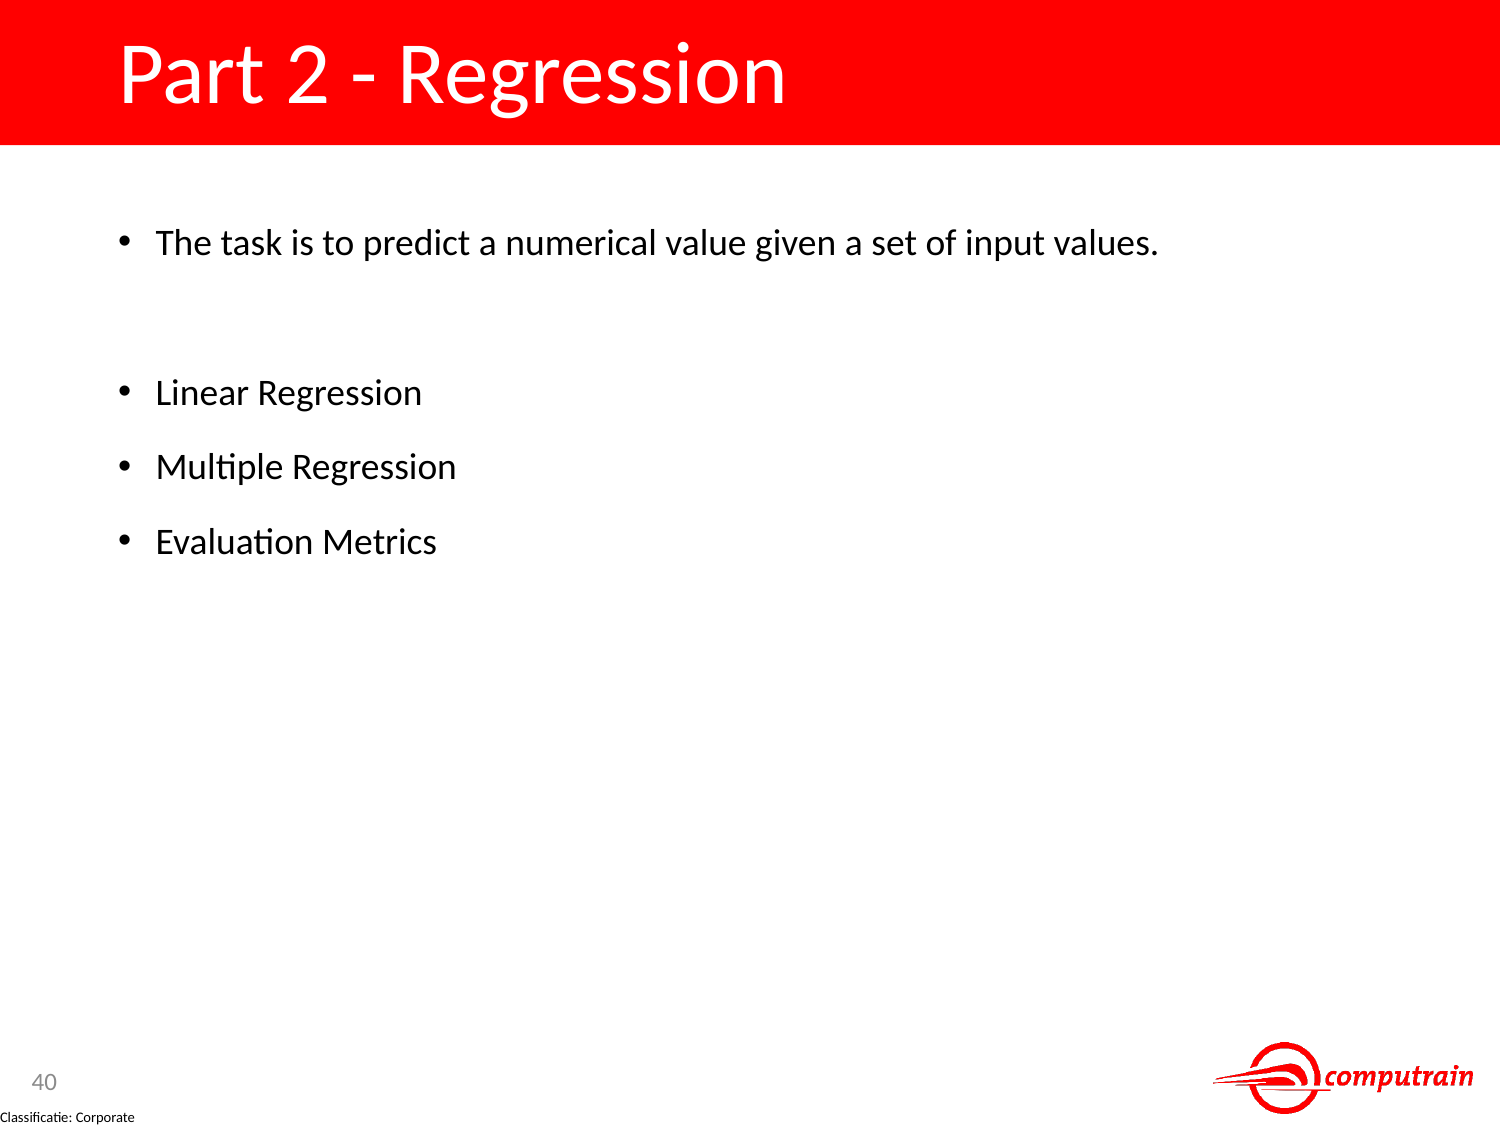

# Part 2 - Regression
The task is to predict a numerical value given a set of input values.

Linear Regression
Multiple Regression
Evaluation Metrics

40